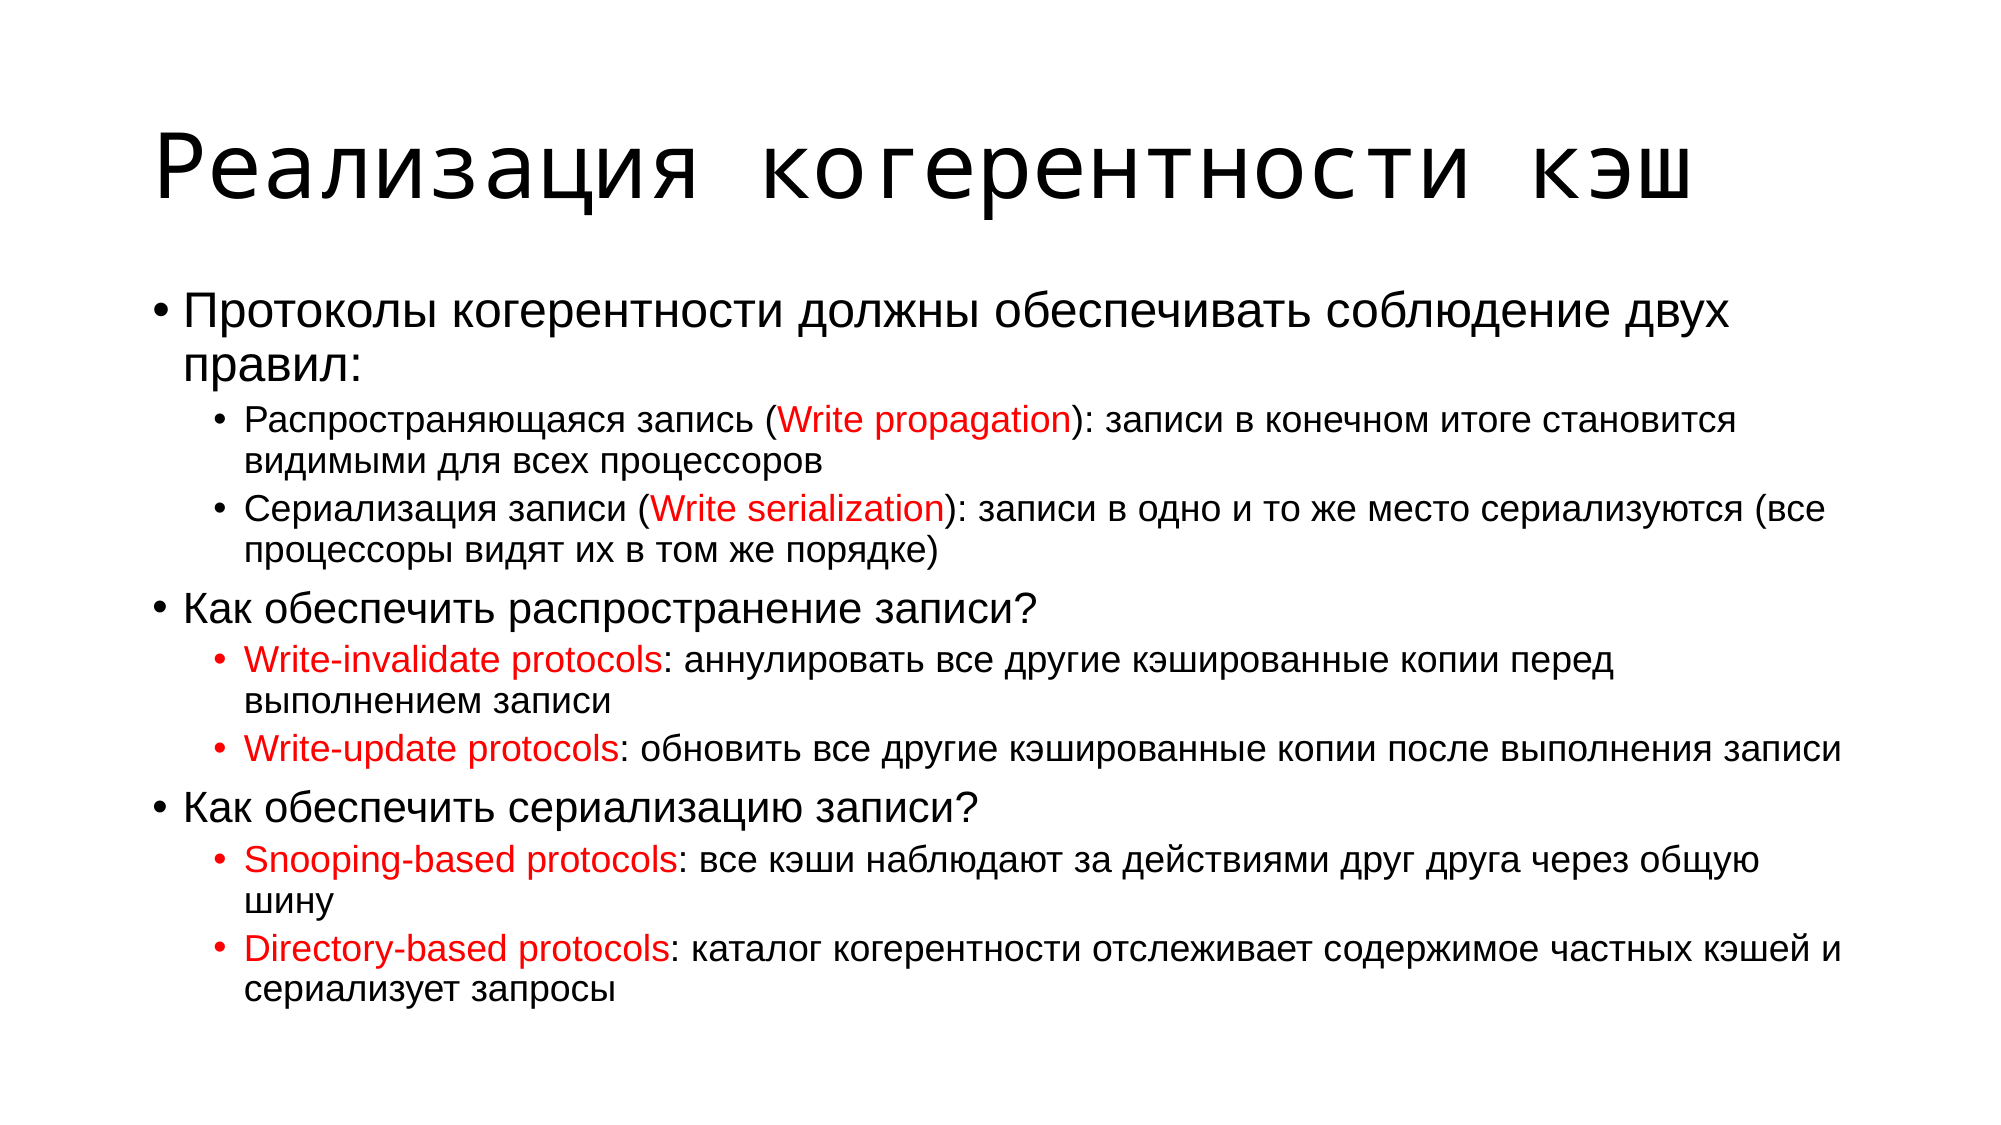

# Реализация когерентности кэш
Протоколы когерентности должны обеспечивать соблюдение двух правил:
Распространяющаяся запись (Write propagation): записи в конечном итоге становится видимыми для всех процессоров
Сериализация записи (Write serialization): записи в одно и то же место сериализуются (все процессоры видят их в том же порядке)
Как обеспечить распространение записи?
Write-invalidate protocols: аннулировать все другие кэшированные копии перед выполнением записи
Write-update protocols: обновить все другие кэшированные копии после выполнения записи
Как обеспечить сериализацию записи?
Snooping-based protocols: все кэши наблюдают за действиями друг друга через общую шину
Directory-based protocols: каталог когерентности отслеживает содержимое частных кэшей и сериализует запросы